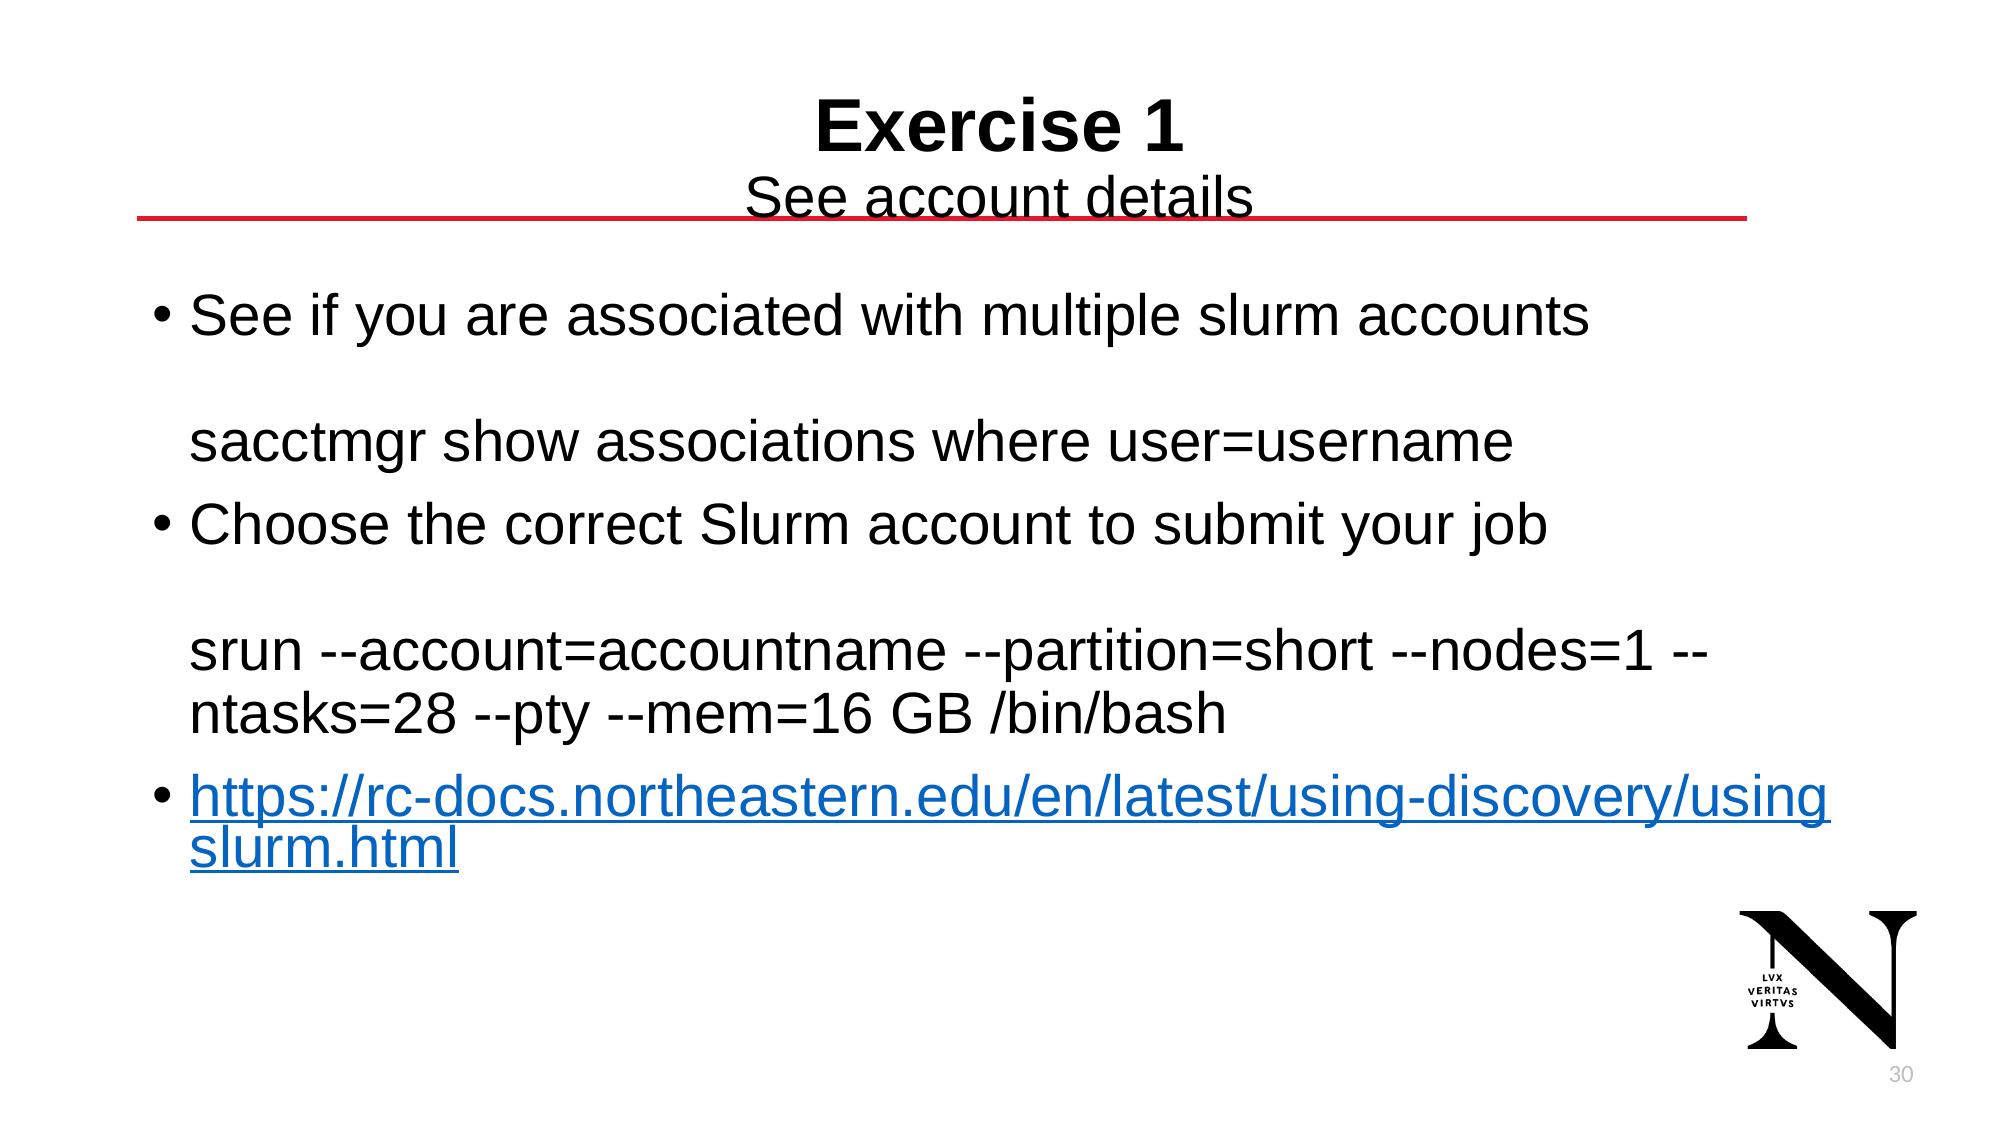

# Exercise 1 See account details
See if you are associated with multiple slurm accounts
sacctmgr show associations where user=username
Choose the correct Slurm account to submit your job
srun --account=accountname --partition=short --nodes=1 --ntasks=28 --pty --mem=16 GB /bin/bash
https://rc-docs.northeastern.edu/en/latest/using-discovery/usingslurm.html
30